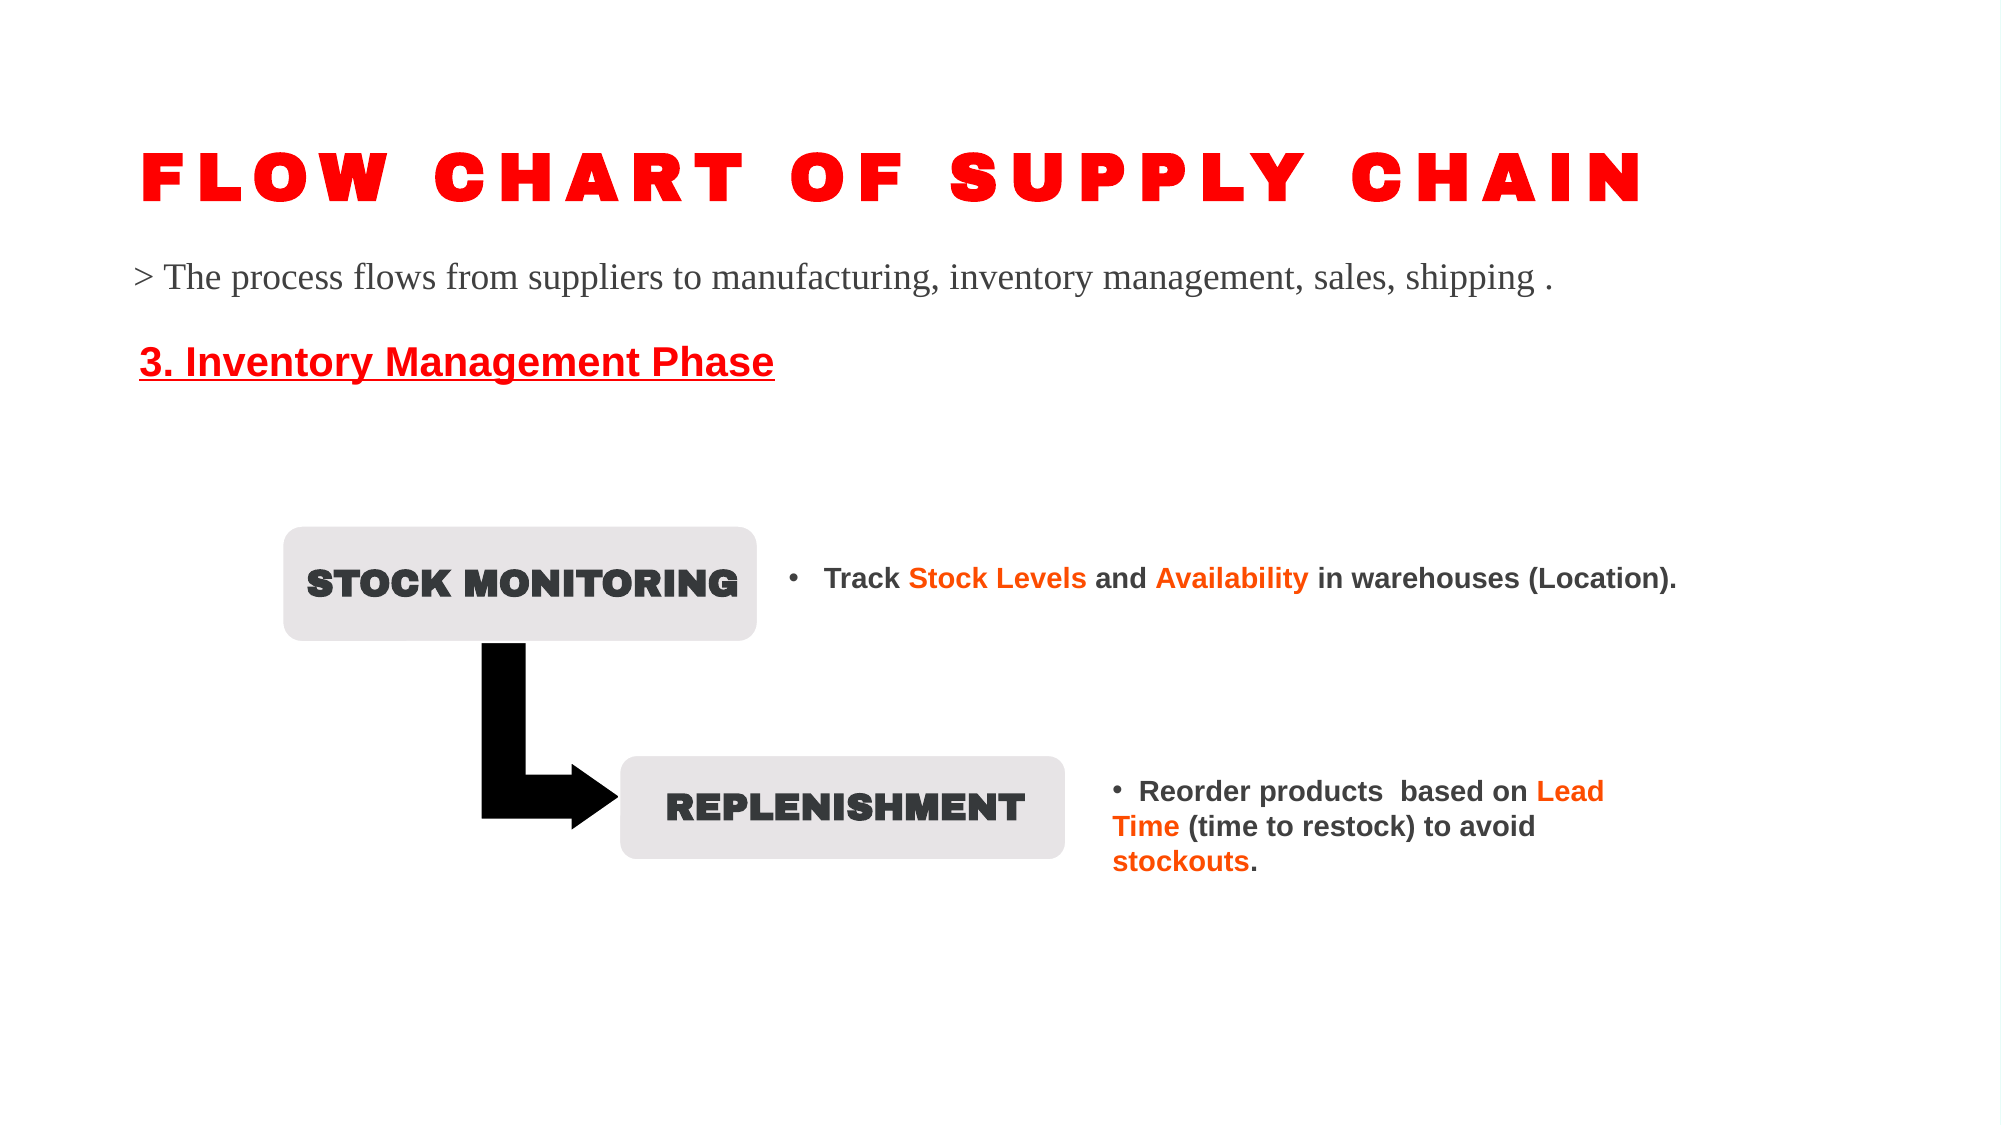

# Flow chart of supply chain

> The process flows from suppliers to manufacturing, inventory management, sales, shipping .
3. Inventory Management Phase
STOCK MONITORING
REPLENISHMENT
   Track Stock Levels and Availability in warehouses (Location).
  Reorder products  based on Lead Time (time to restock) to avoid stockouts.
5